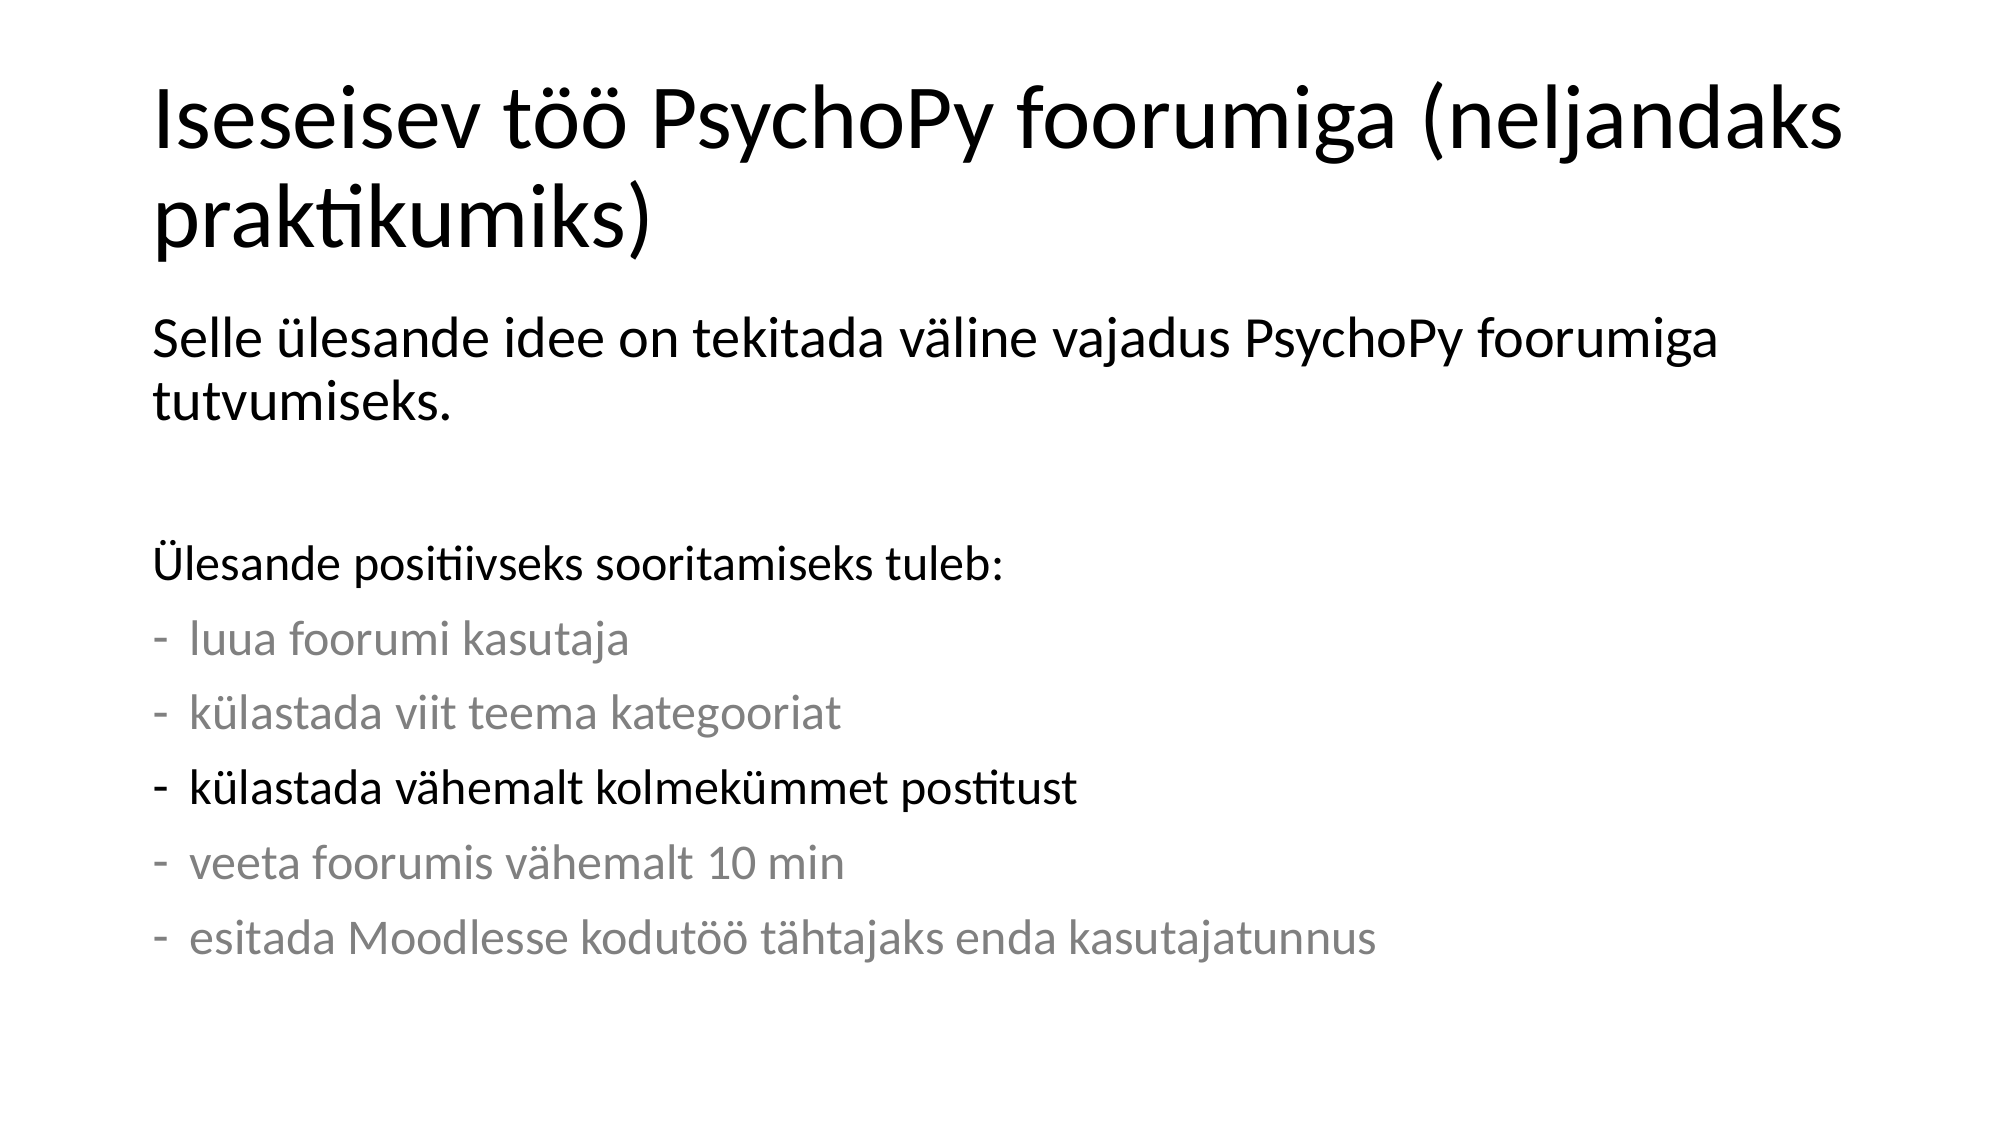

# Iseseisev töö PsychoPy foorumiga (neljandaks praktikumiks)
Selle ülesande idee on tekitada väline vajadus PsychoPy foorumiga tutvumiseks.

Ülesande positiivseks sooritamiseks tuleb:
luua foorumi kasutaja
külastada viit teema kategooriat
külastada vähemalt kolmekümmet postitust
veeta foorumis vähemalt 10 min
esitada Moodlesse kodutöö tähtajaks enda kasutajatunnus